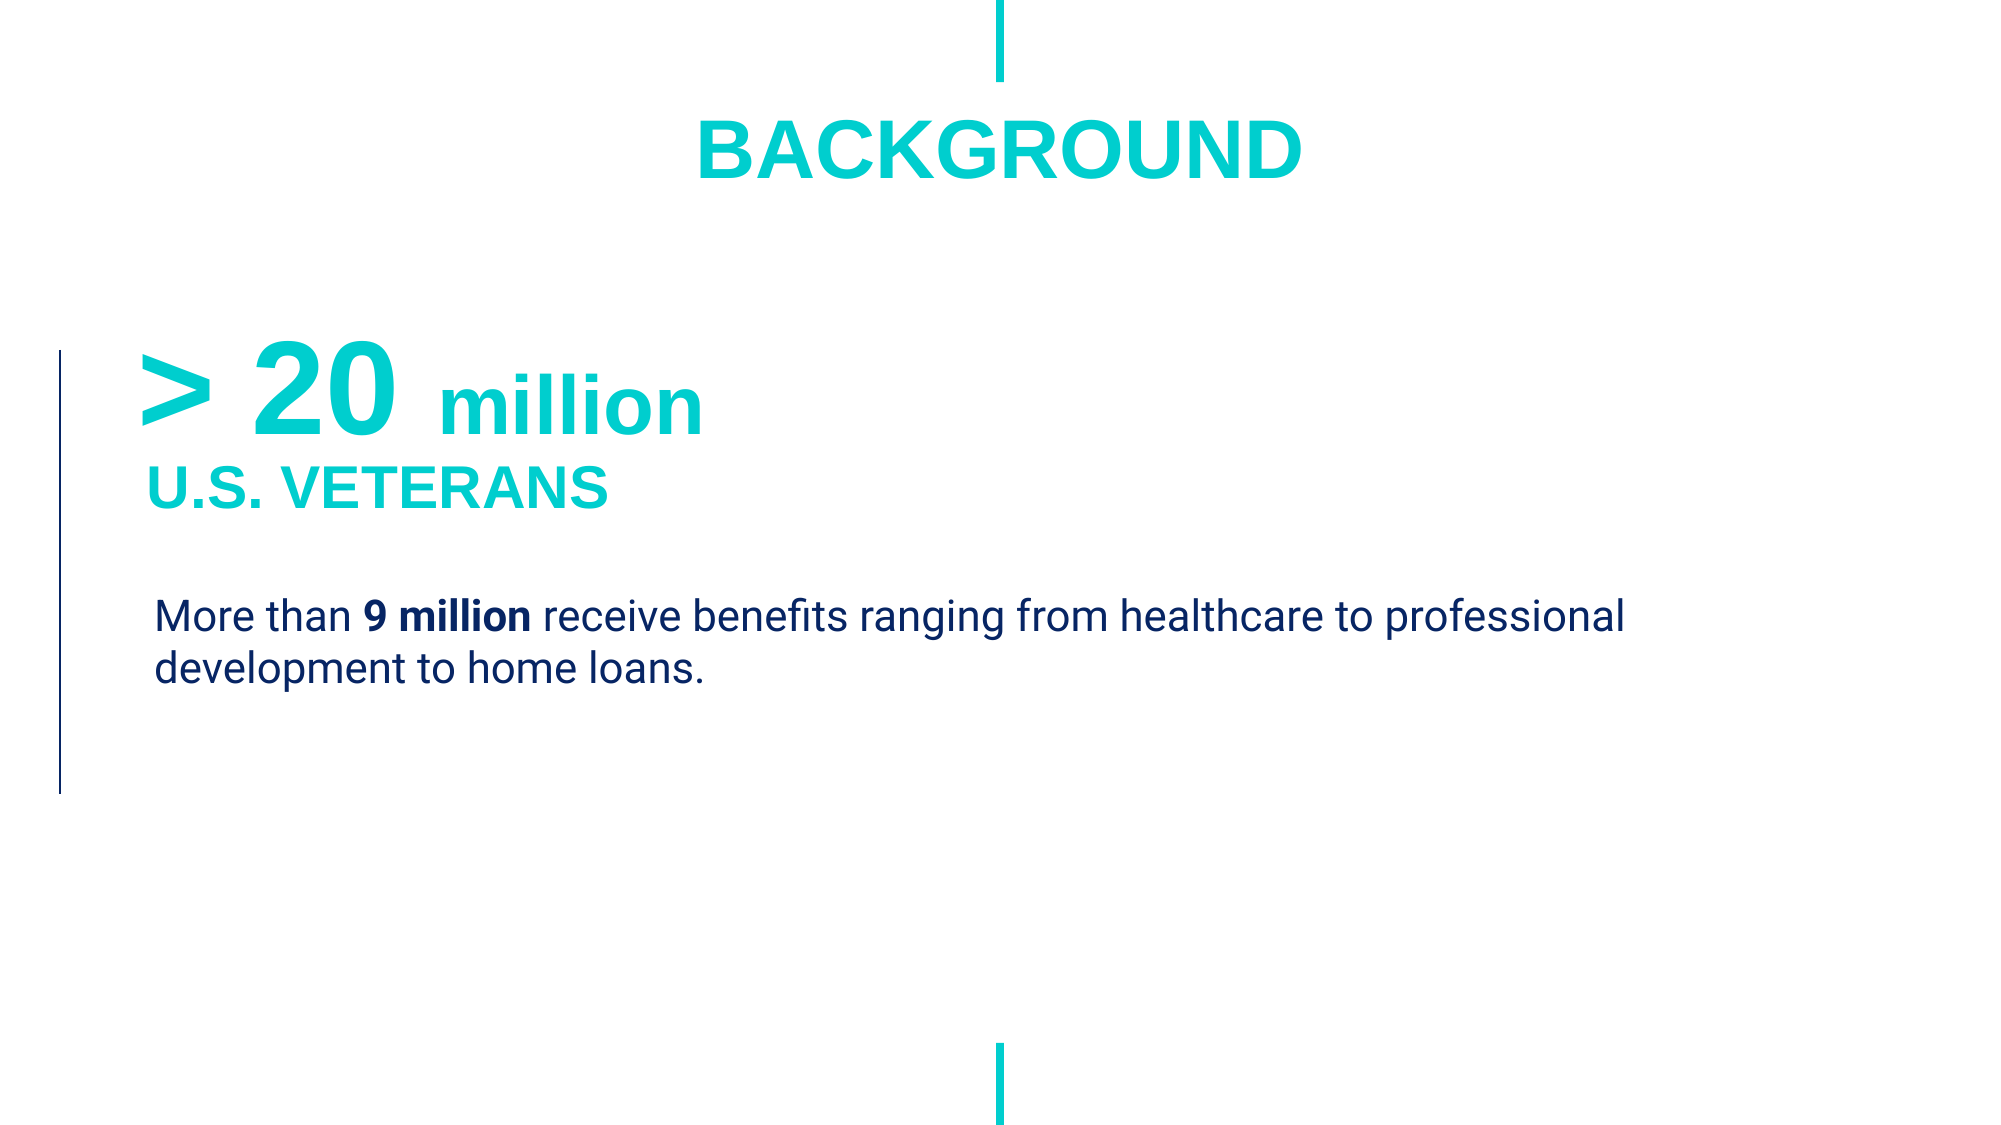

BACKGROUND
> 20 million
U.S. VETERANS
More than 9 million receive benefits ranging from healthcare to professional development to home loans.